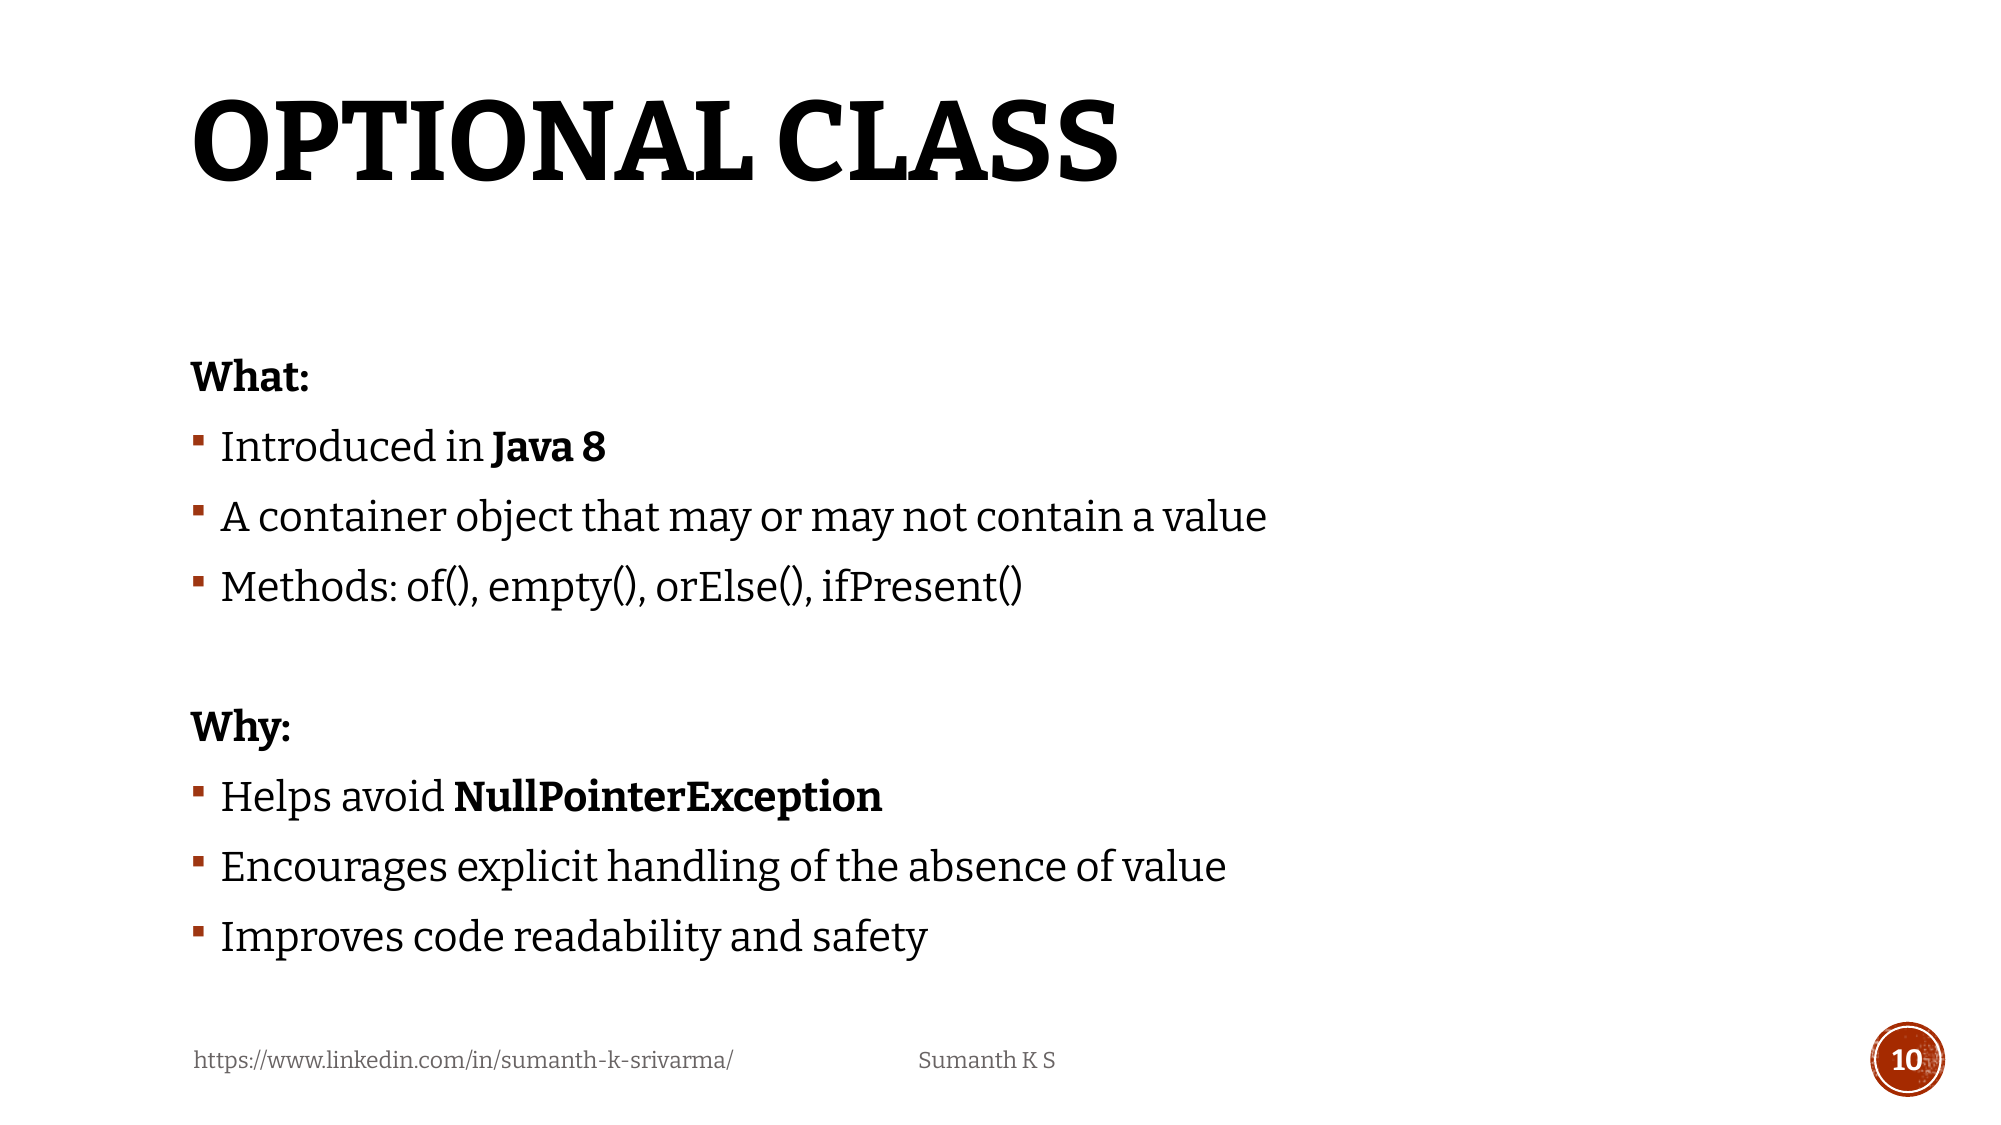

# Optional Class
What:
Introduced in Java 8
A container object that may or may not contain a value
Methods: of(), empty(), orElse(), ifPresent()

Why:
Helps avoid NullPointerException
Encourages explicit handling of the absence of value
Improves code readability and safety

https://www.linkedin.com/in/sumanth-k-srivarma/                                         Sumanth K S
10